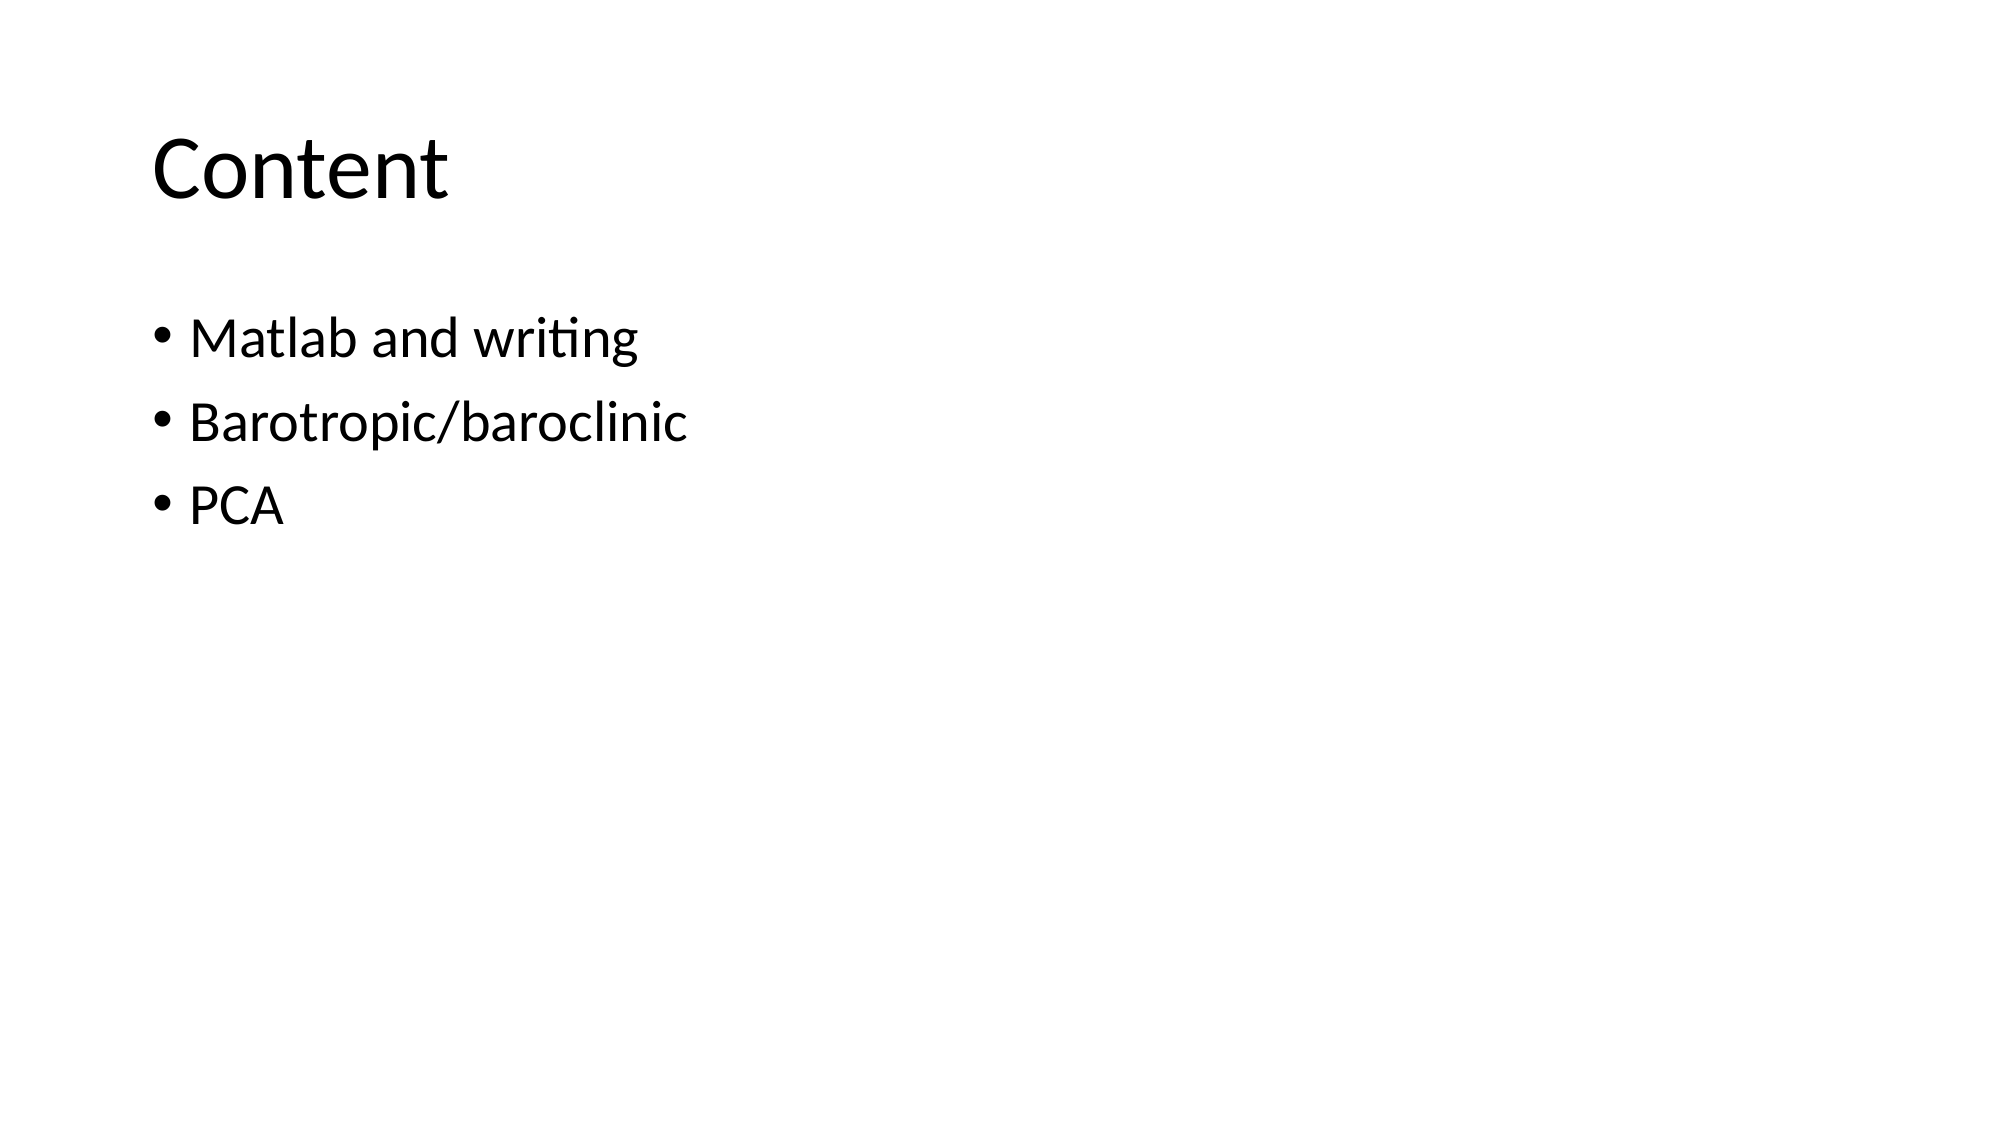

# Content
Matlab and writing
Barotropic/baroclinic
PCA